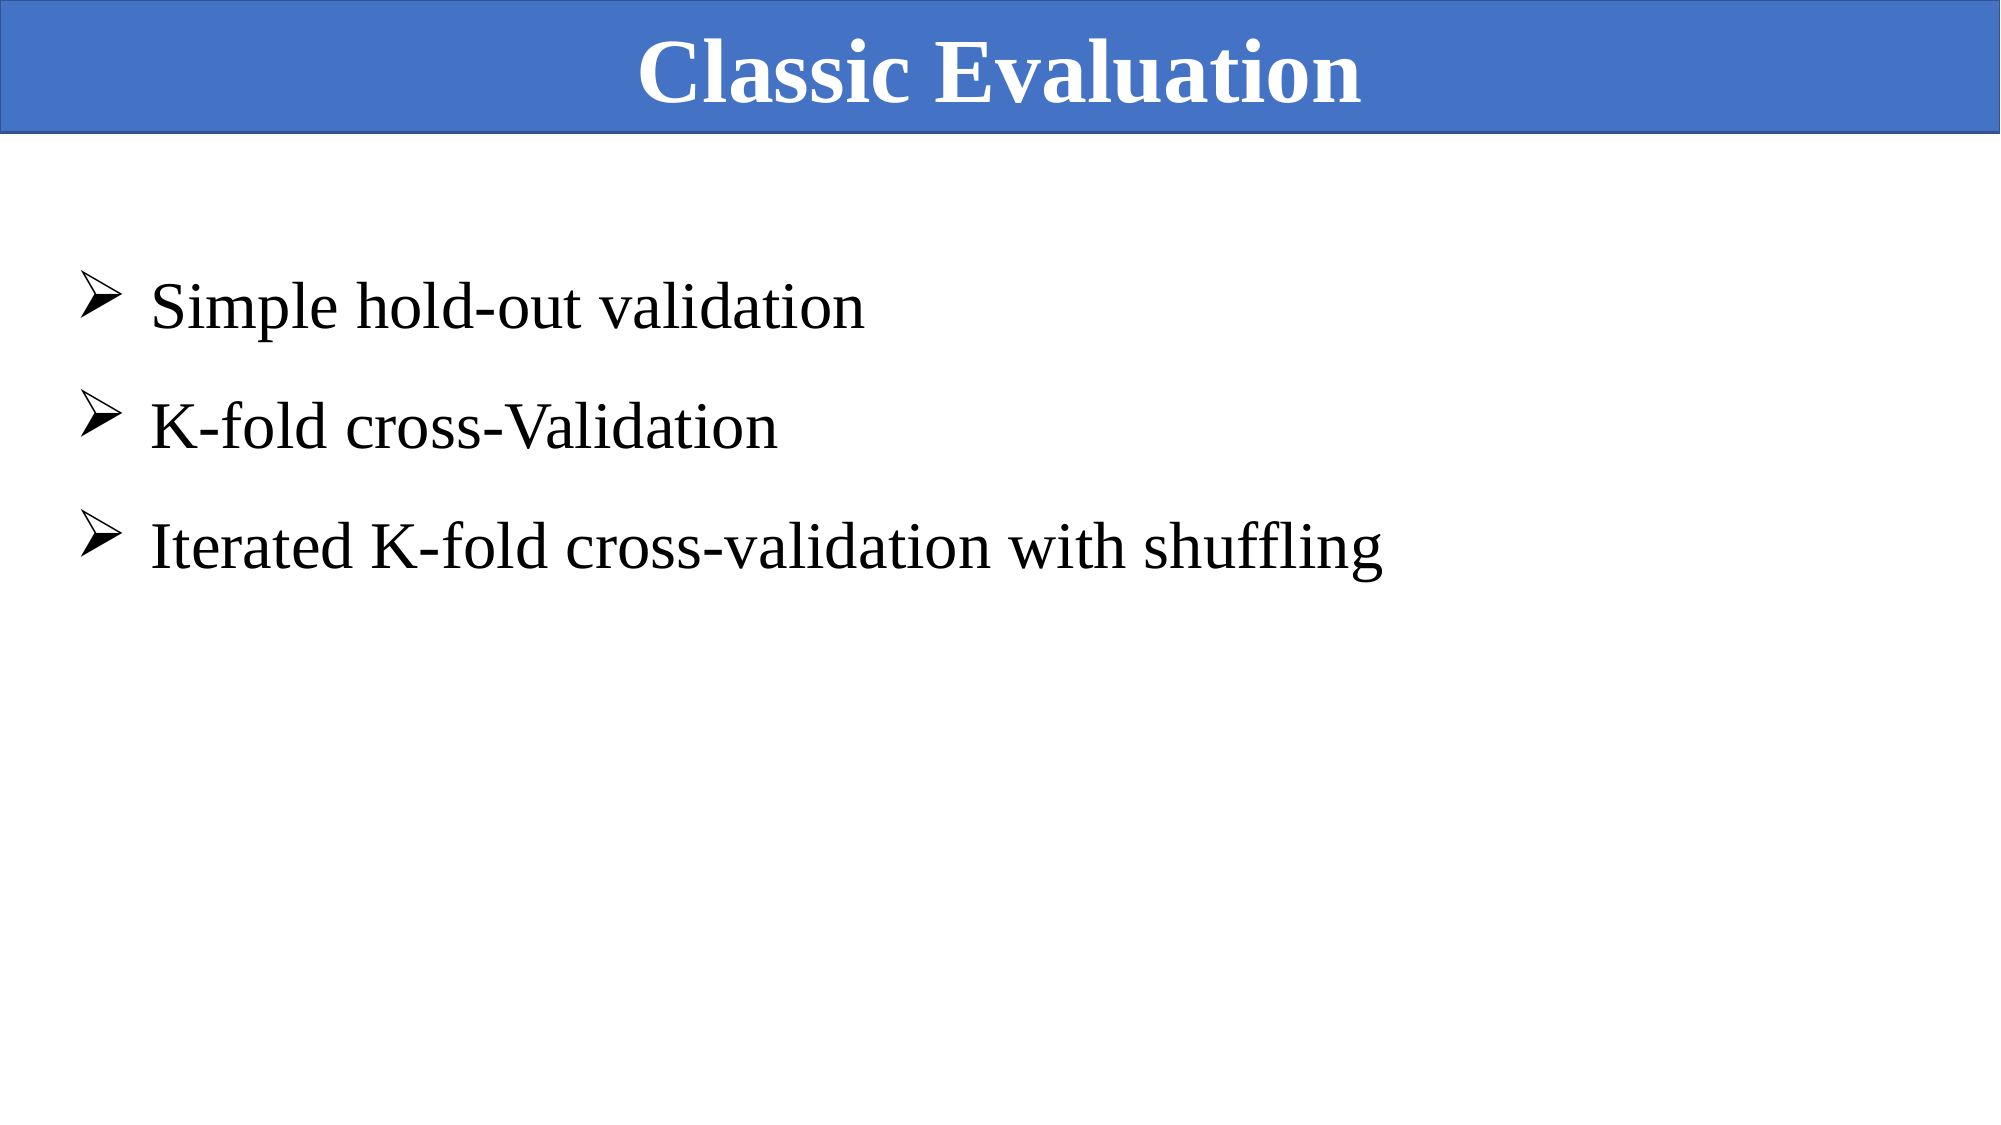

Classic Evaluation
Simple hold-out validation
K-fold cross-Validation
Iterated K-fold cross-validation with shuffling